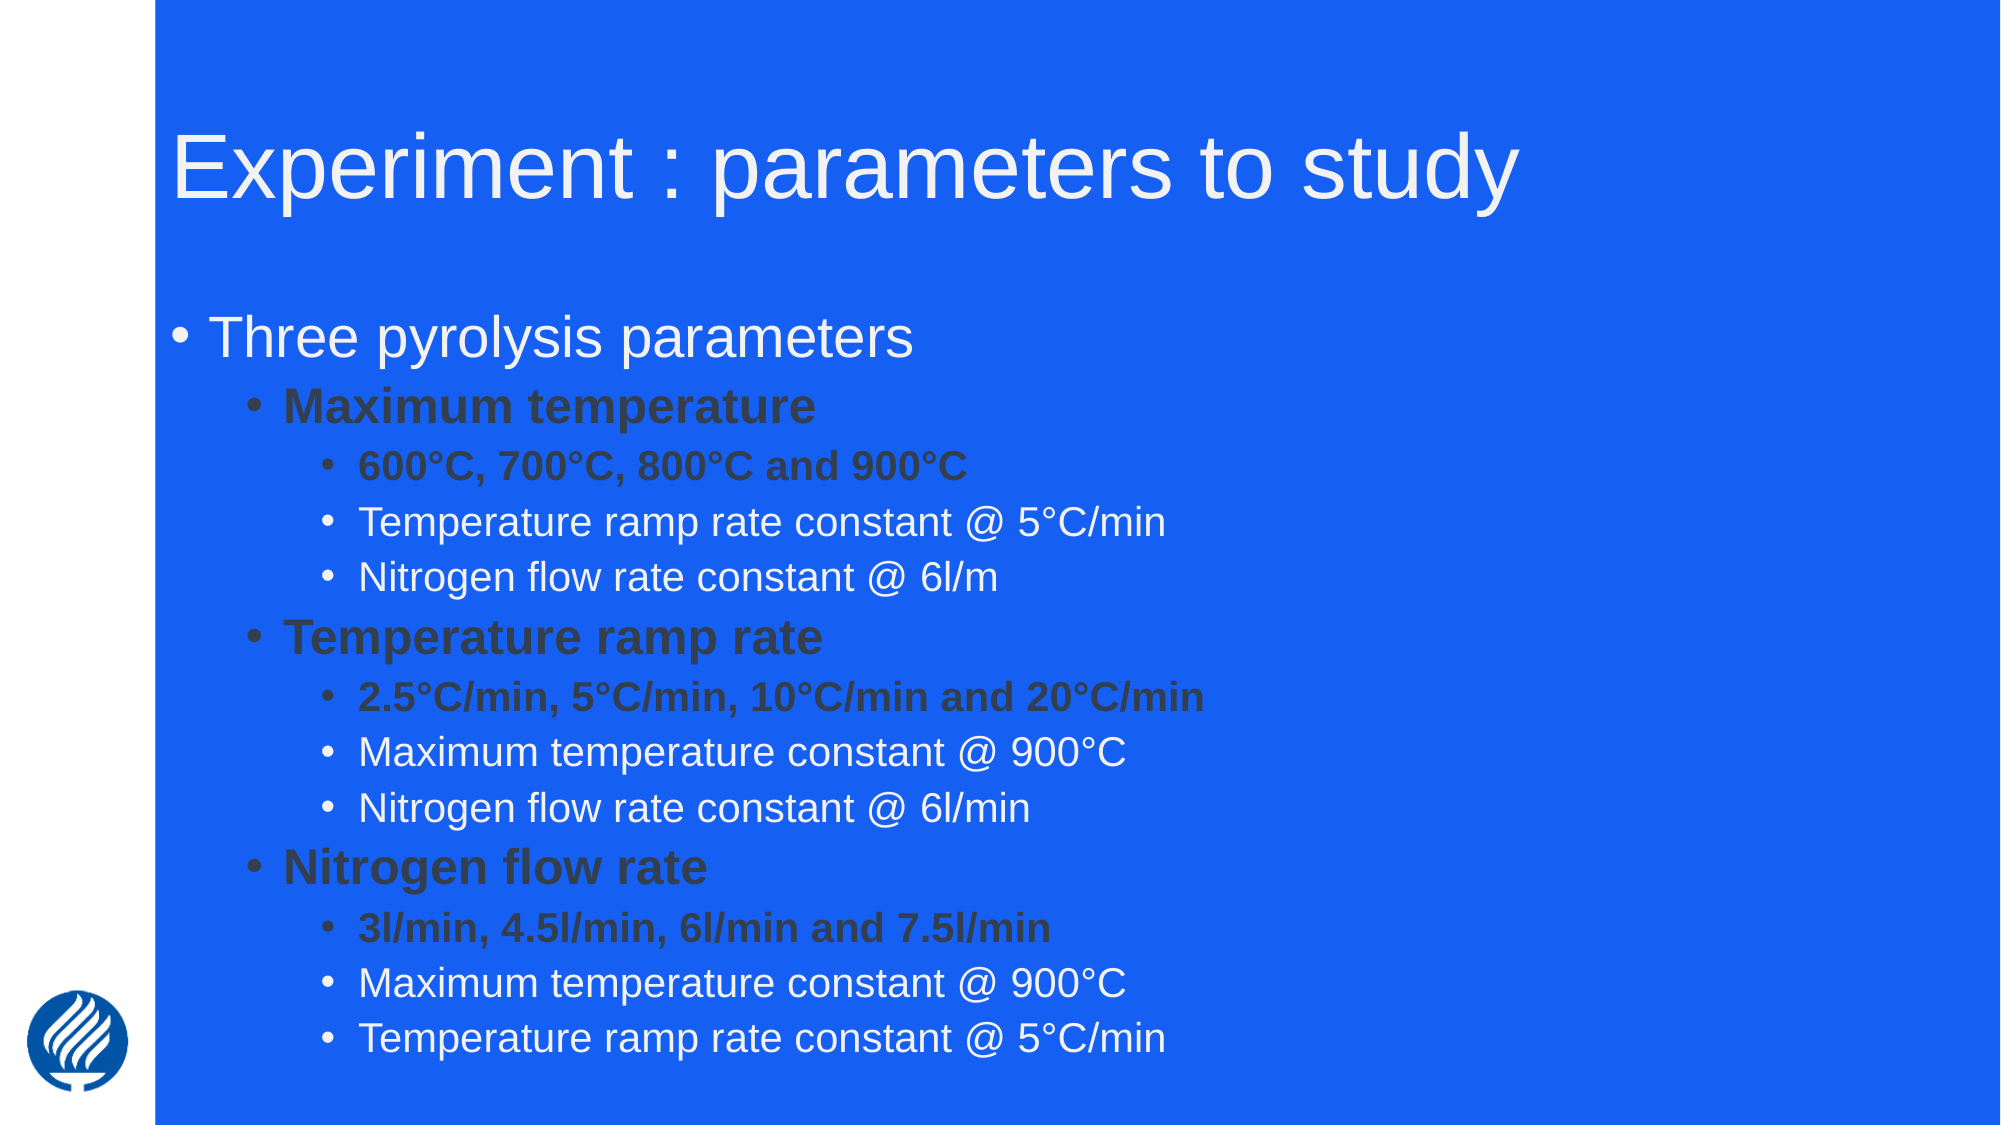

# Experiment : parameters to study
Three pyrolysis parameters
Maximum temperature
600°C, 700°C, 800°C and 900°C
Temperature ramp rate constant @ 5°C/min
Nitrogen flow rate constant @ 6l/m
Temperature ramp rate
2.5°C/min, 5°C/min, 10°C/min and 20°C/min
Maximum temperature constant @ 900°C
Nitrogen flow rate constant @ 6l/min
Nitrogen flow rate
3l/min, 4.5l/min, 6l/min and 7.5l/min
Maximum temperature constant @ 900°C
Temperature ramp rate constant @ 5°C/min